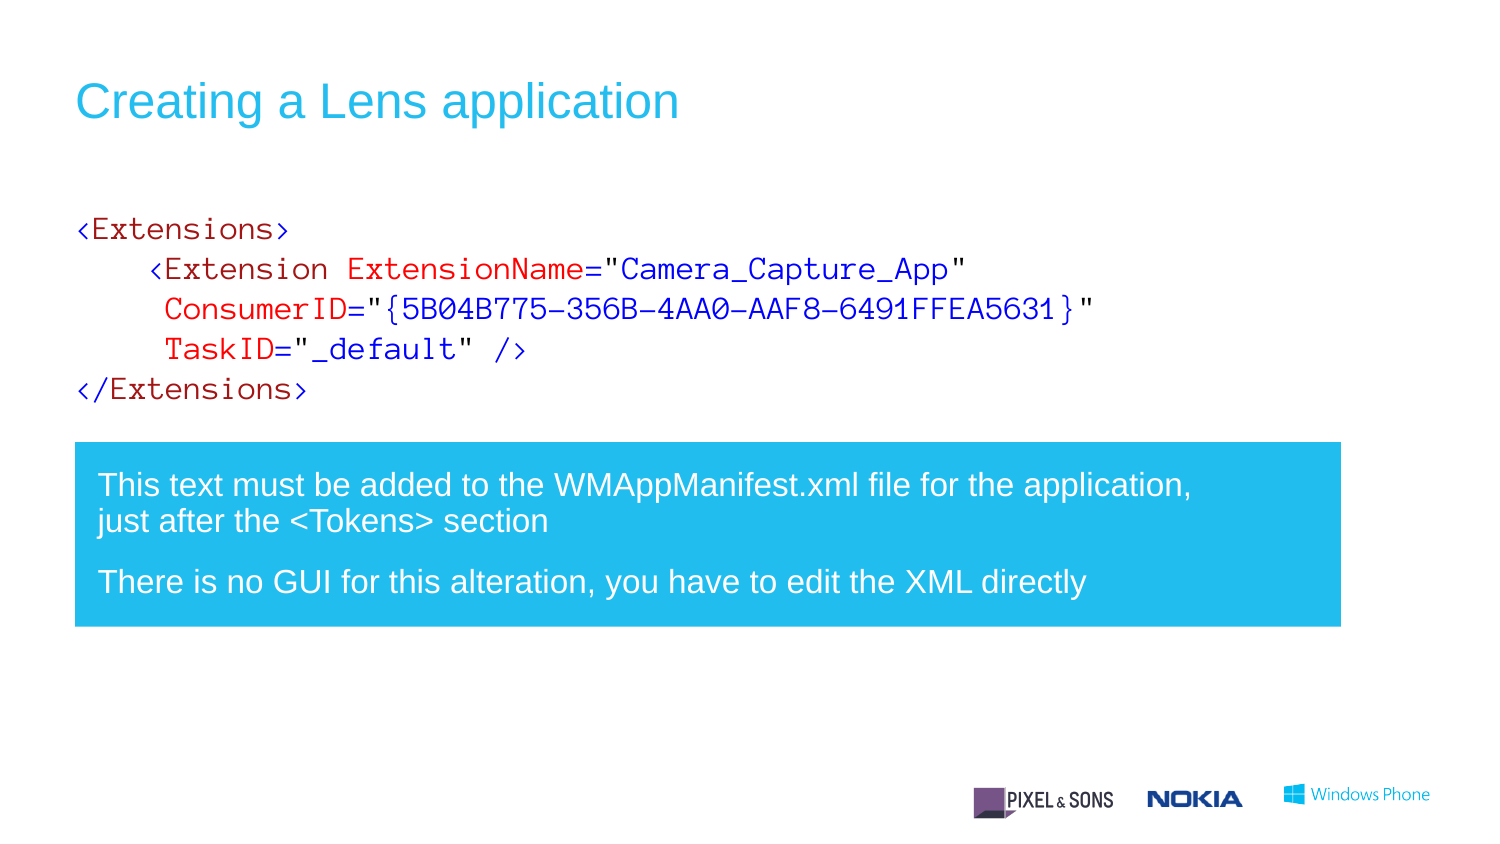

# Creating a Lens application

<Extensions>
    <Extension ExtensionName="Camera_Capture_App"
     ConsumerID="{5B04B775-356B-4AA0-AAF8-6491FFEA5631}"
     TaskID="_default" />
</Extensions>
This text must be added to the WMAppManifest.xml file for the application,
just after the <Tokens> section
There is no GUI for this alteration, you have to edit the XML directly